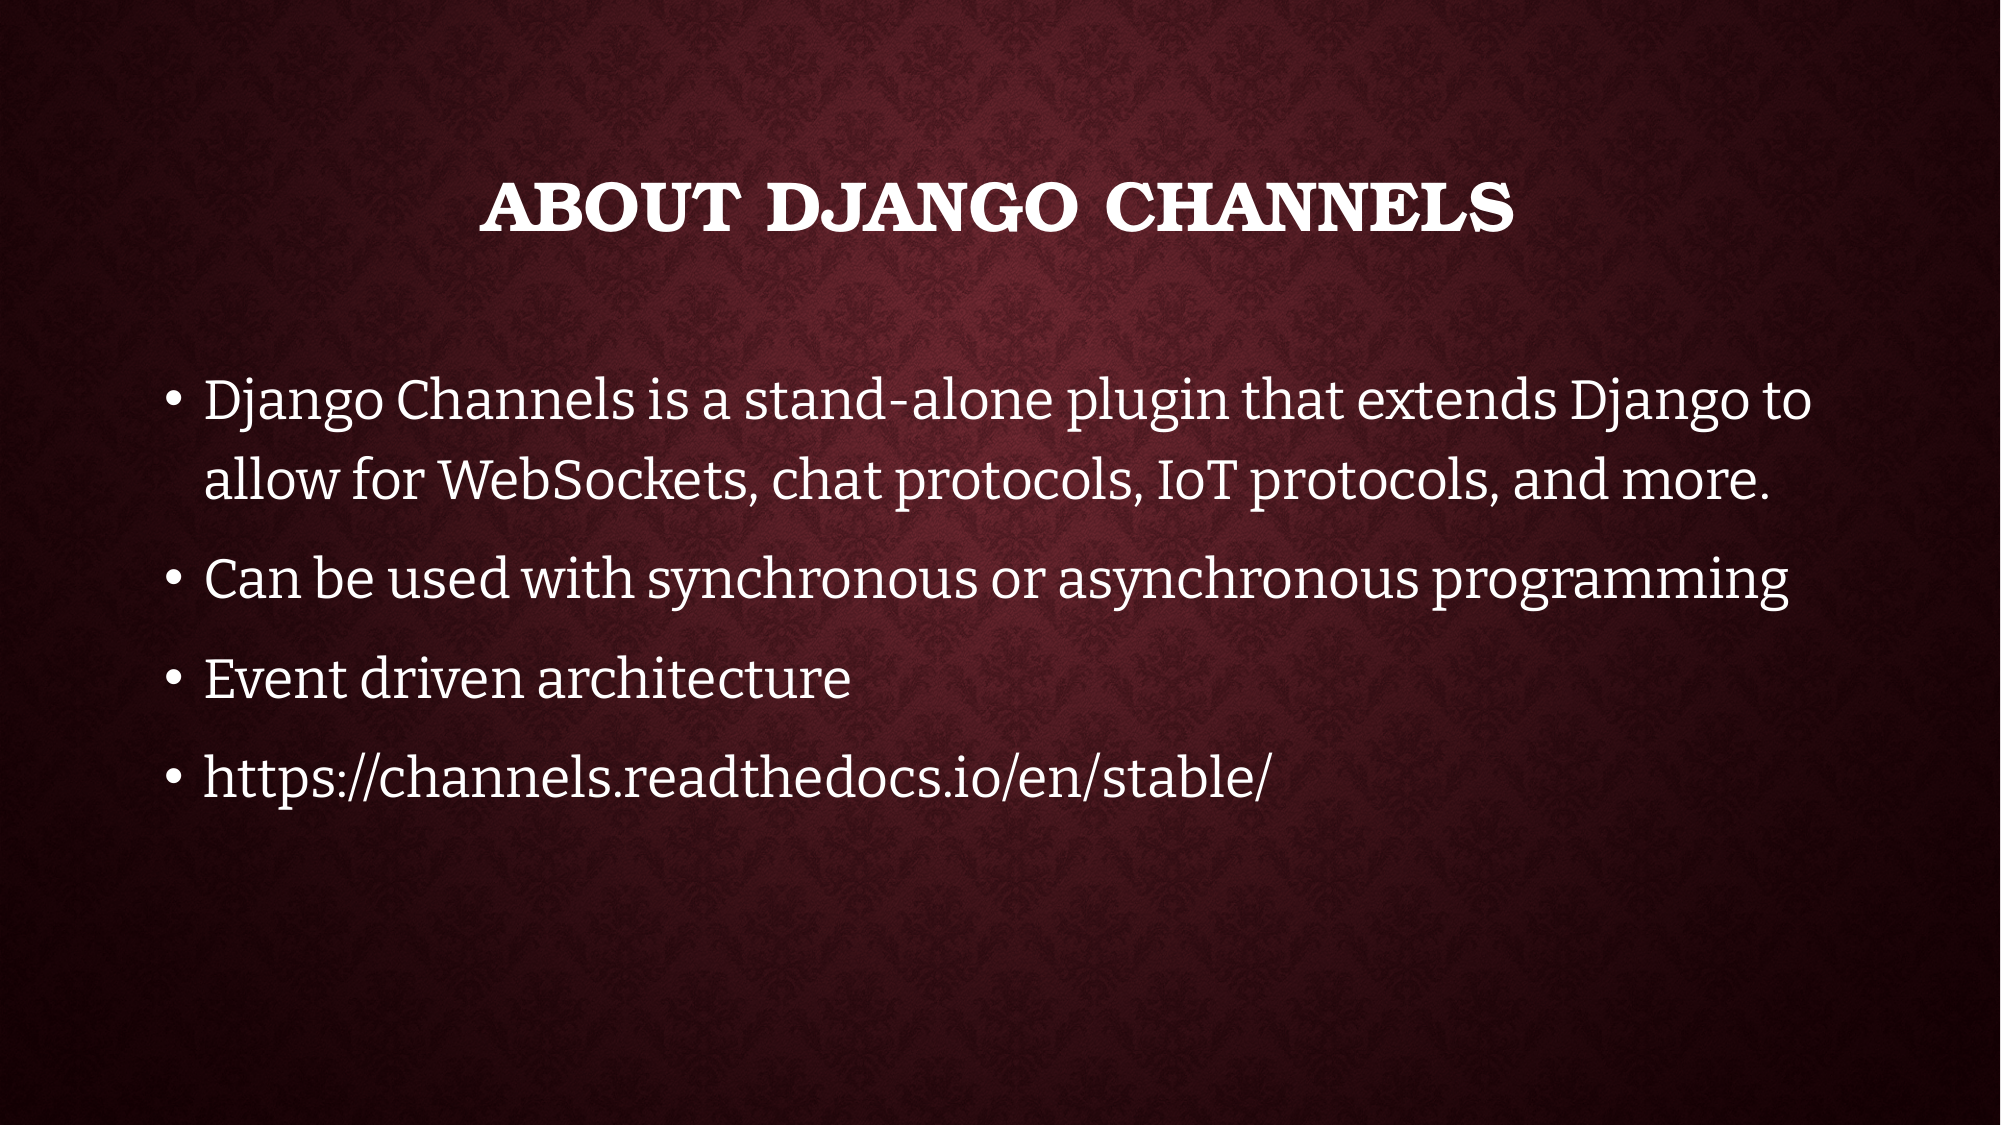

# About Django channels
Django Channels is a stand-alone plugin that extends Django to allow for WebSockets, chat protocols, IoT protocols, and more.
Can be used with synchronous or asynchronous programming
Event driven architecture
https://channels.readthedocs.io/en/stable/